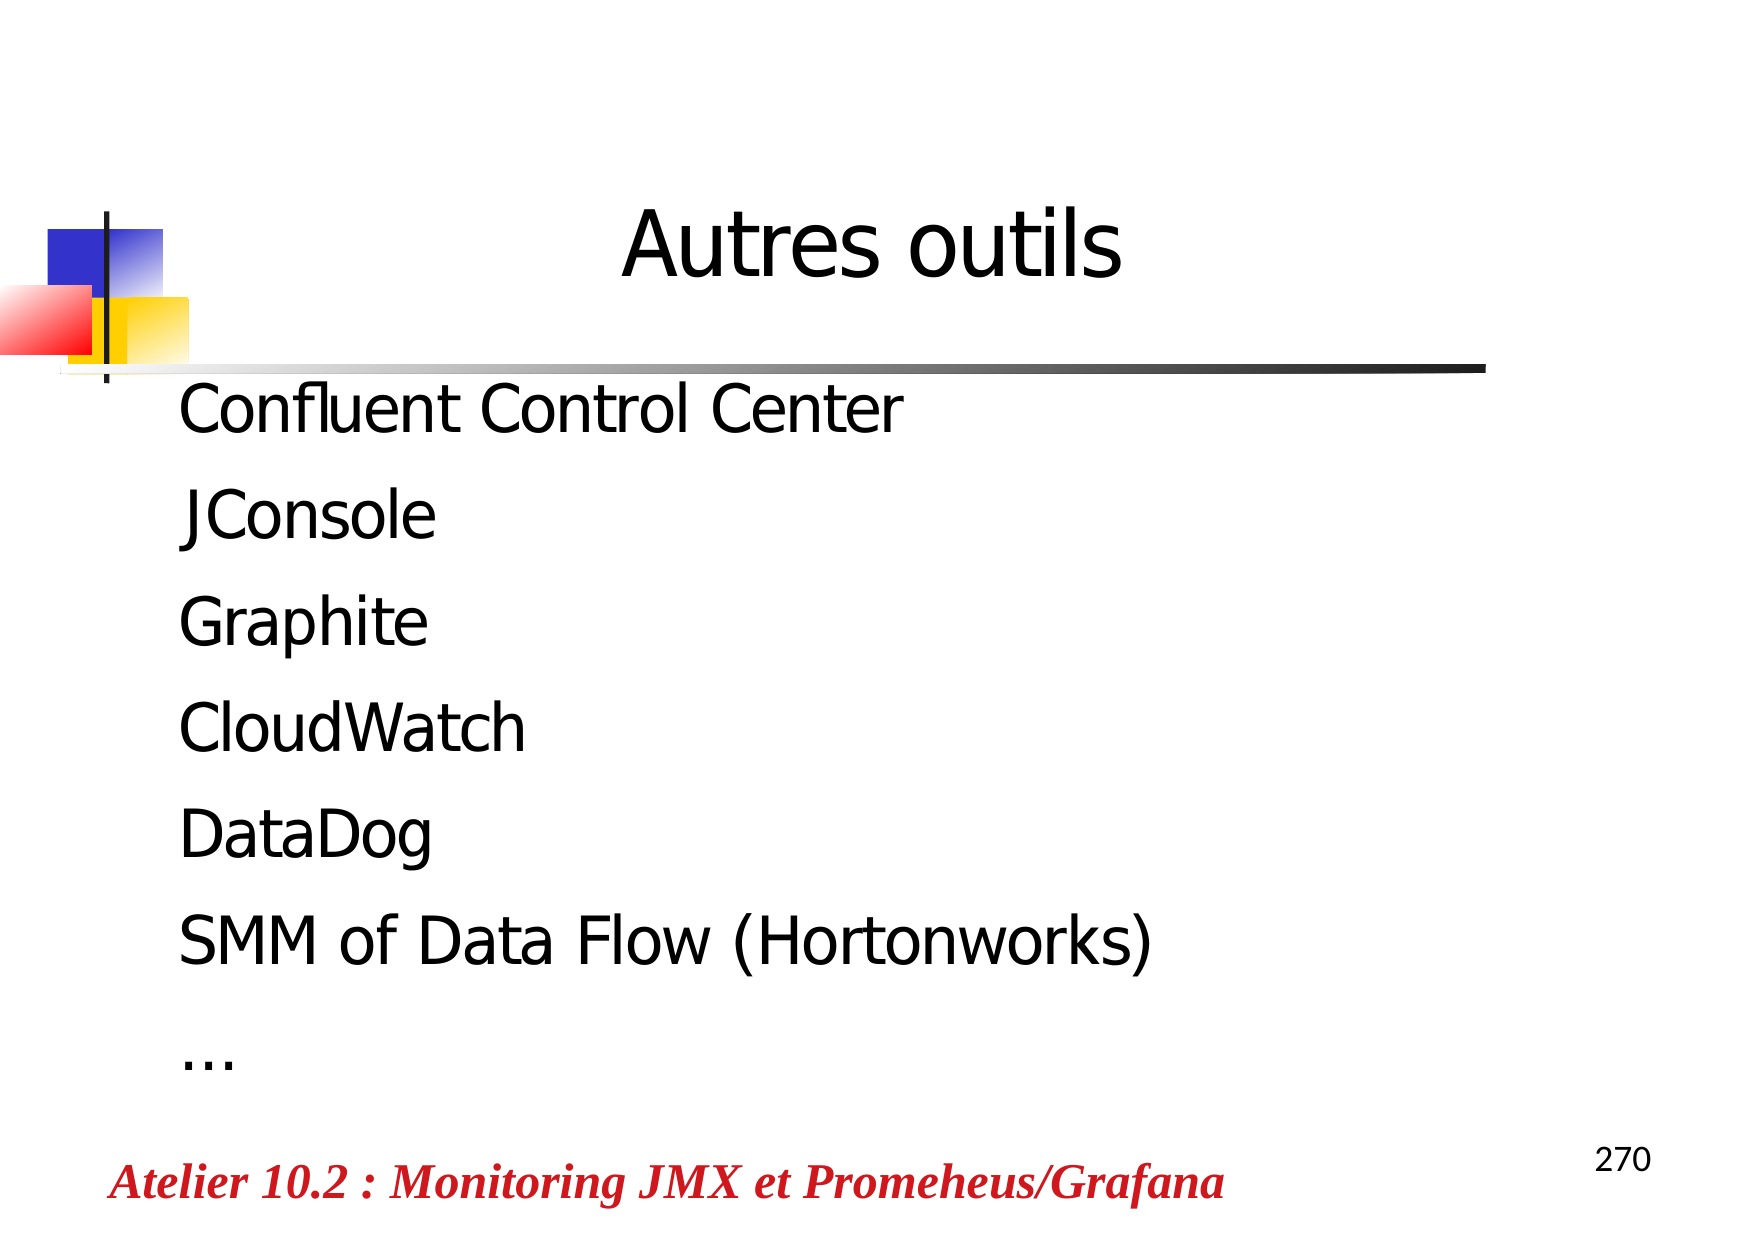

Autres outils
Confluent Control Center
JConsole
Graphite
CloudWatch
DataDog
SMM of Data Flow (Hortonworks)
...
Atelier 10.2 : Monitoring JMX et Promeheus/Grafana